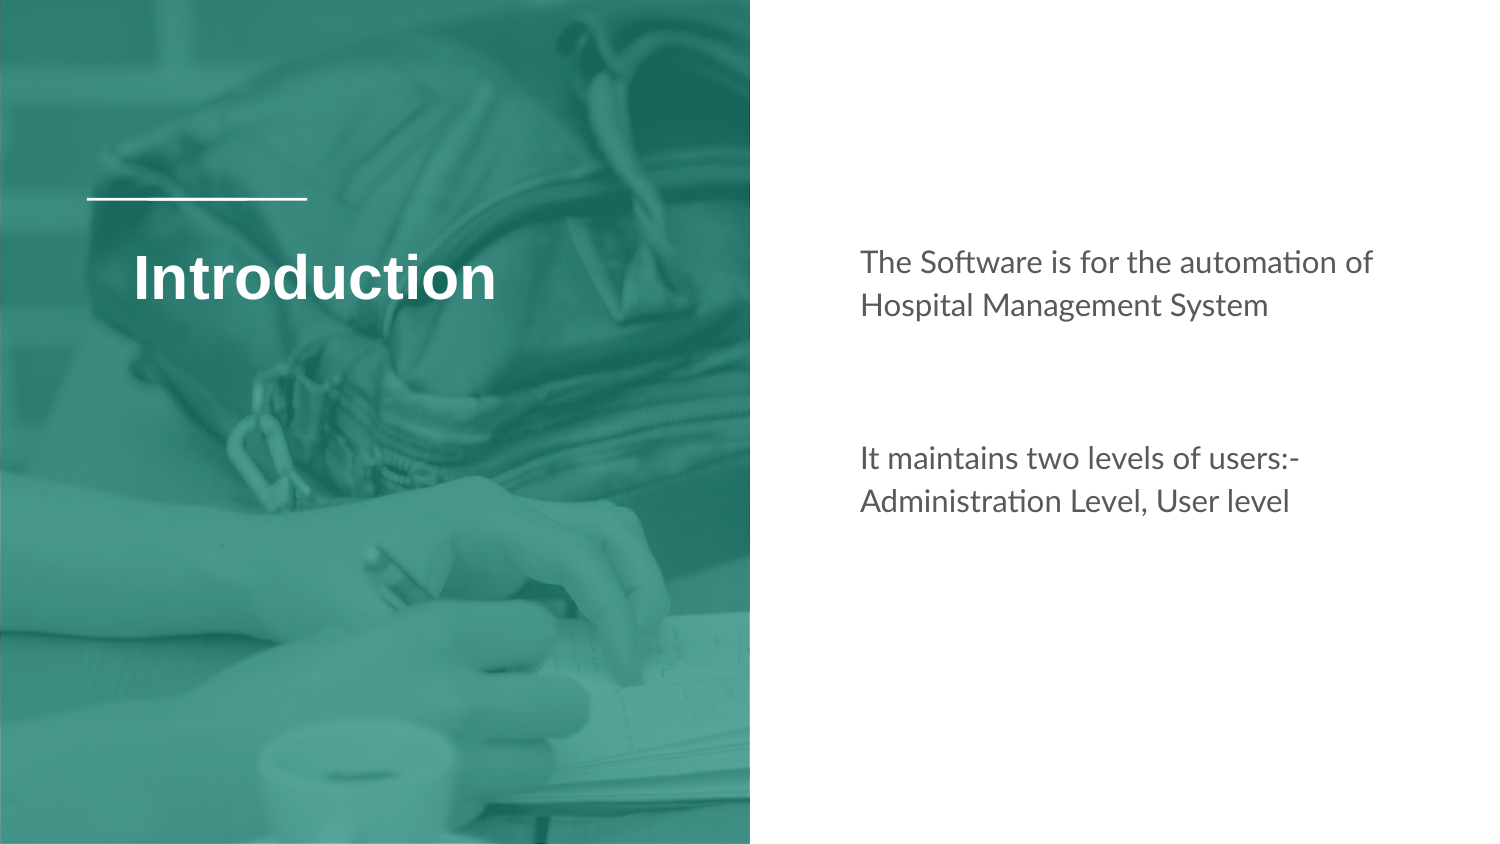

# Introduction

The Software is for the automation of Hospital Management System

It maintains two levels of users:- Administration Level, User level